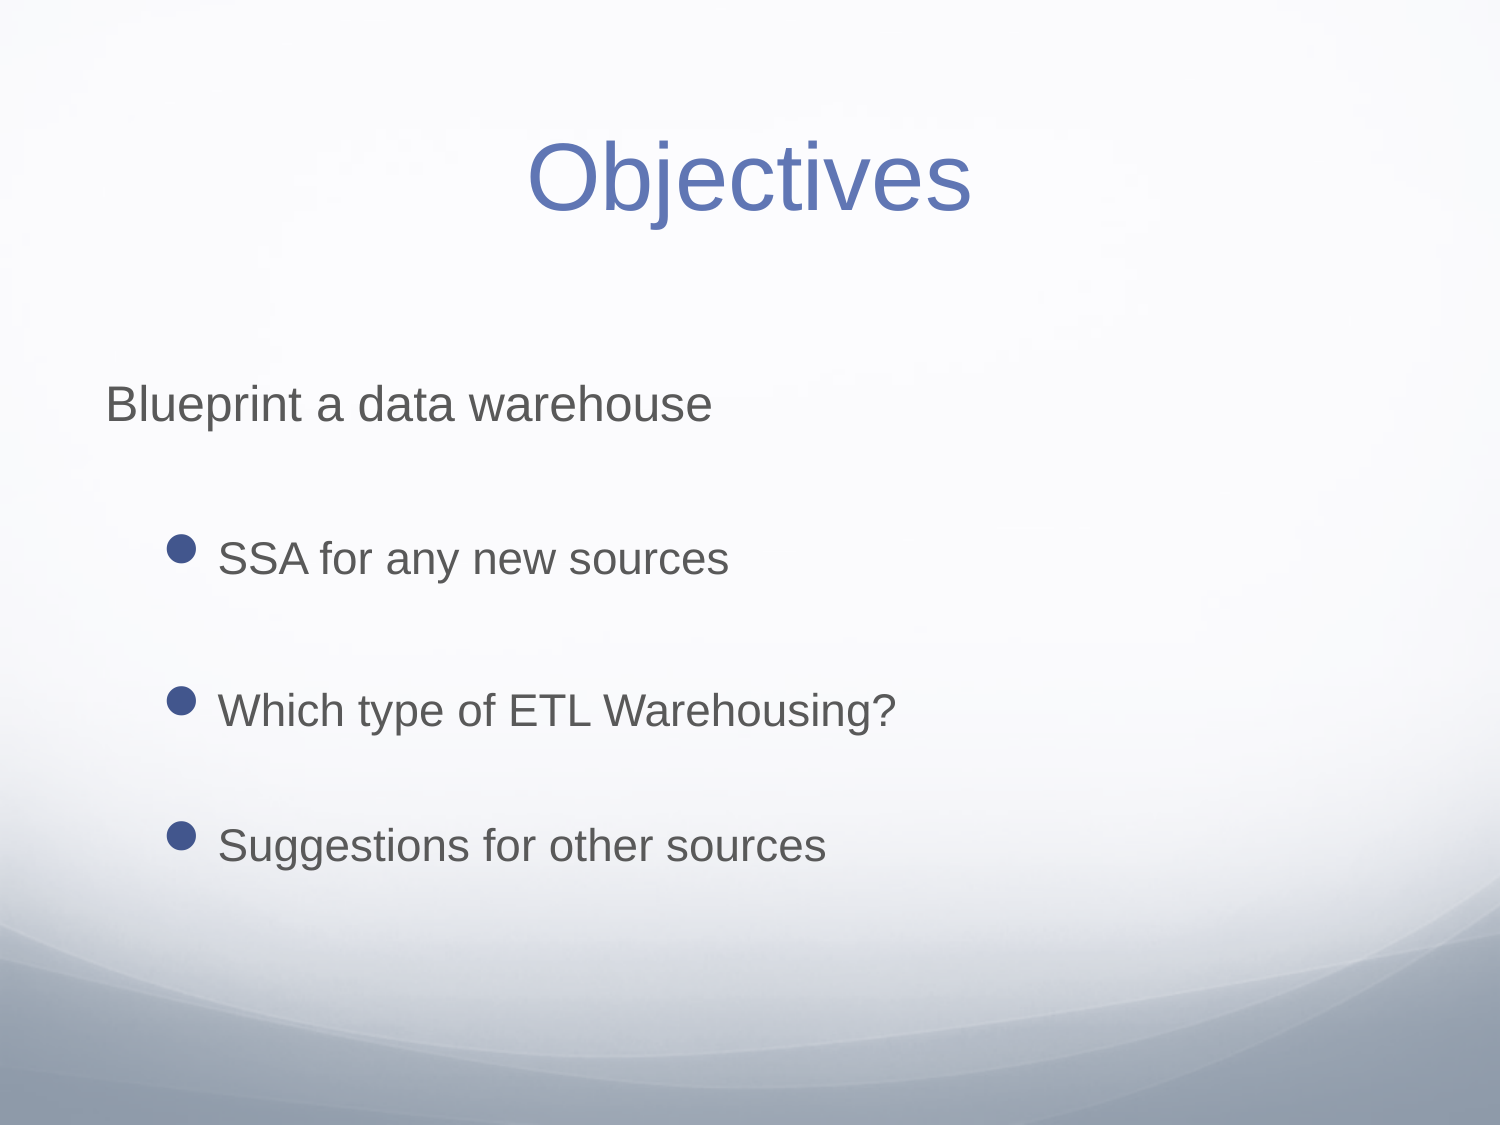

# Objectives

Blueprint a data warehouse

SSA for any new sources

Which type of ETL Warehousing?

Suggestions for other sources